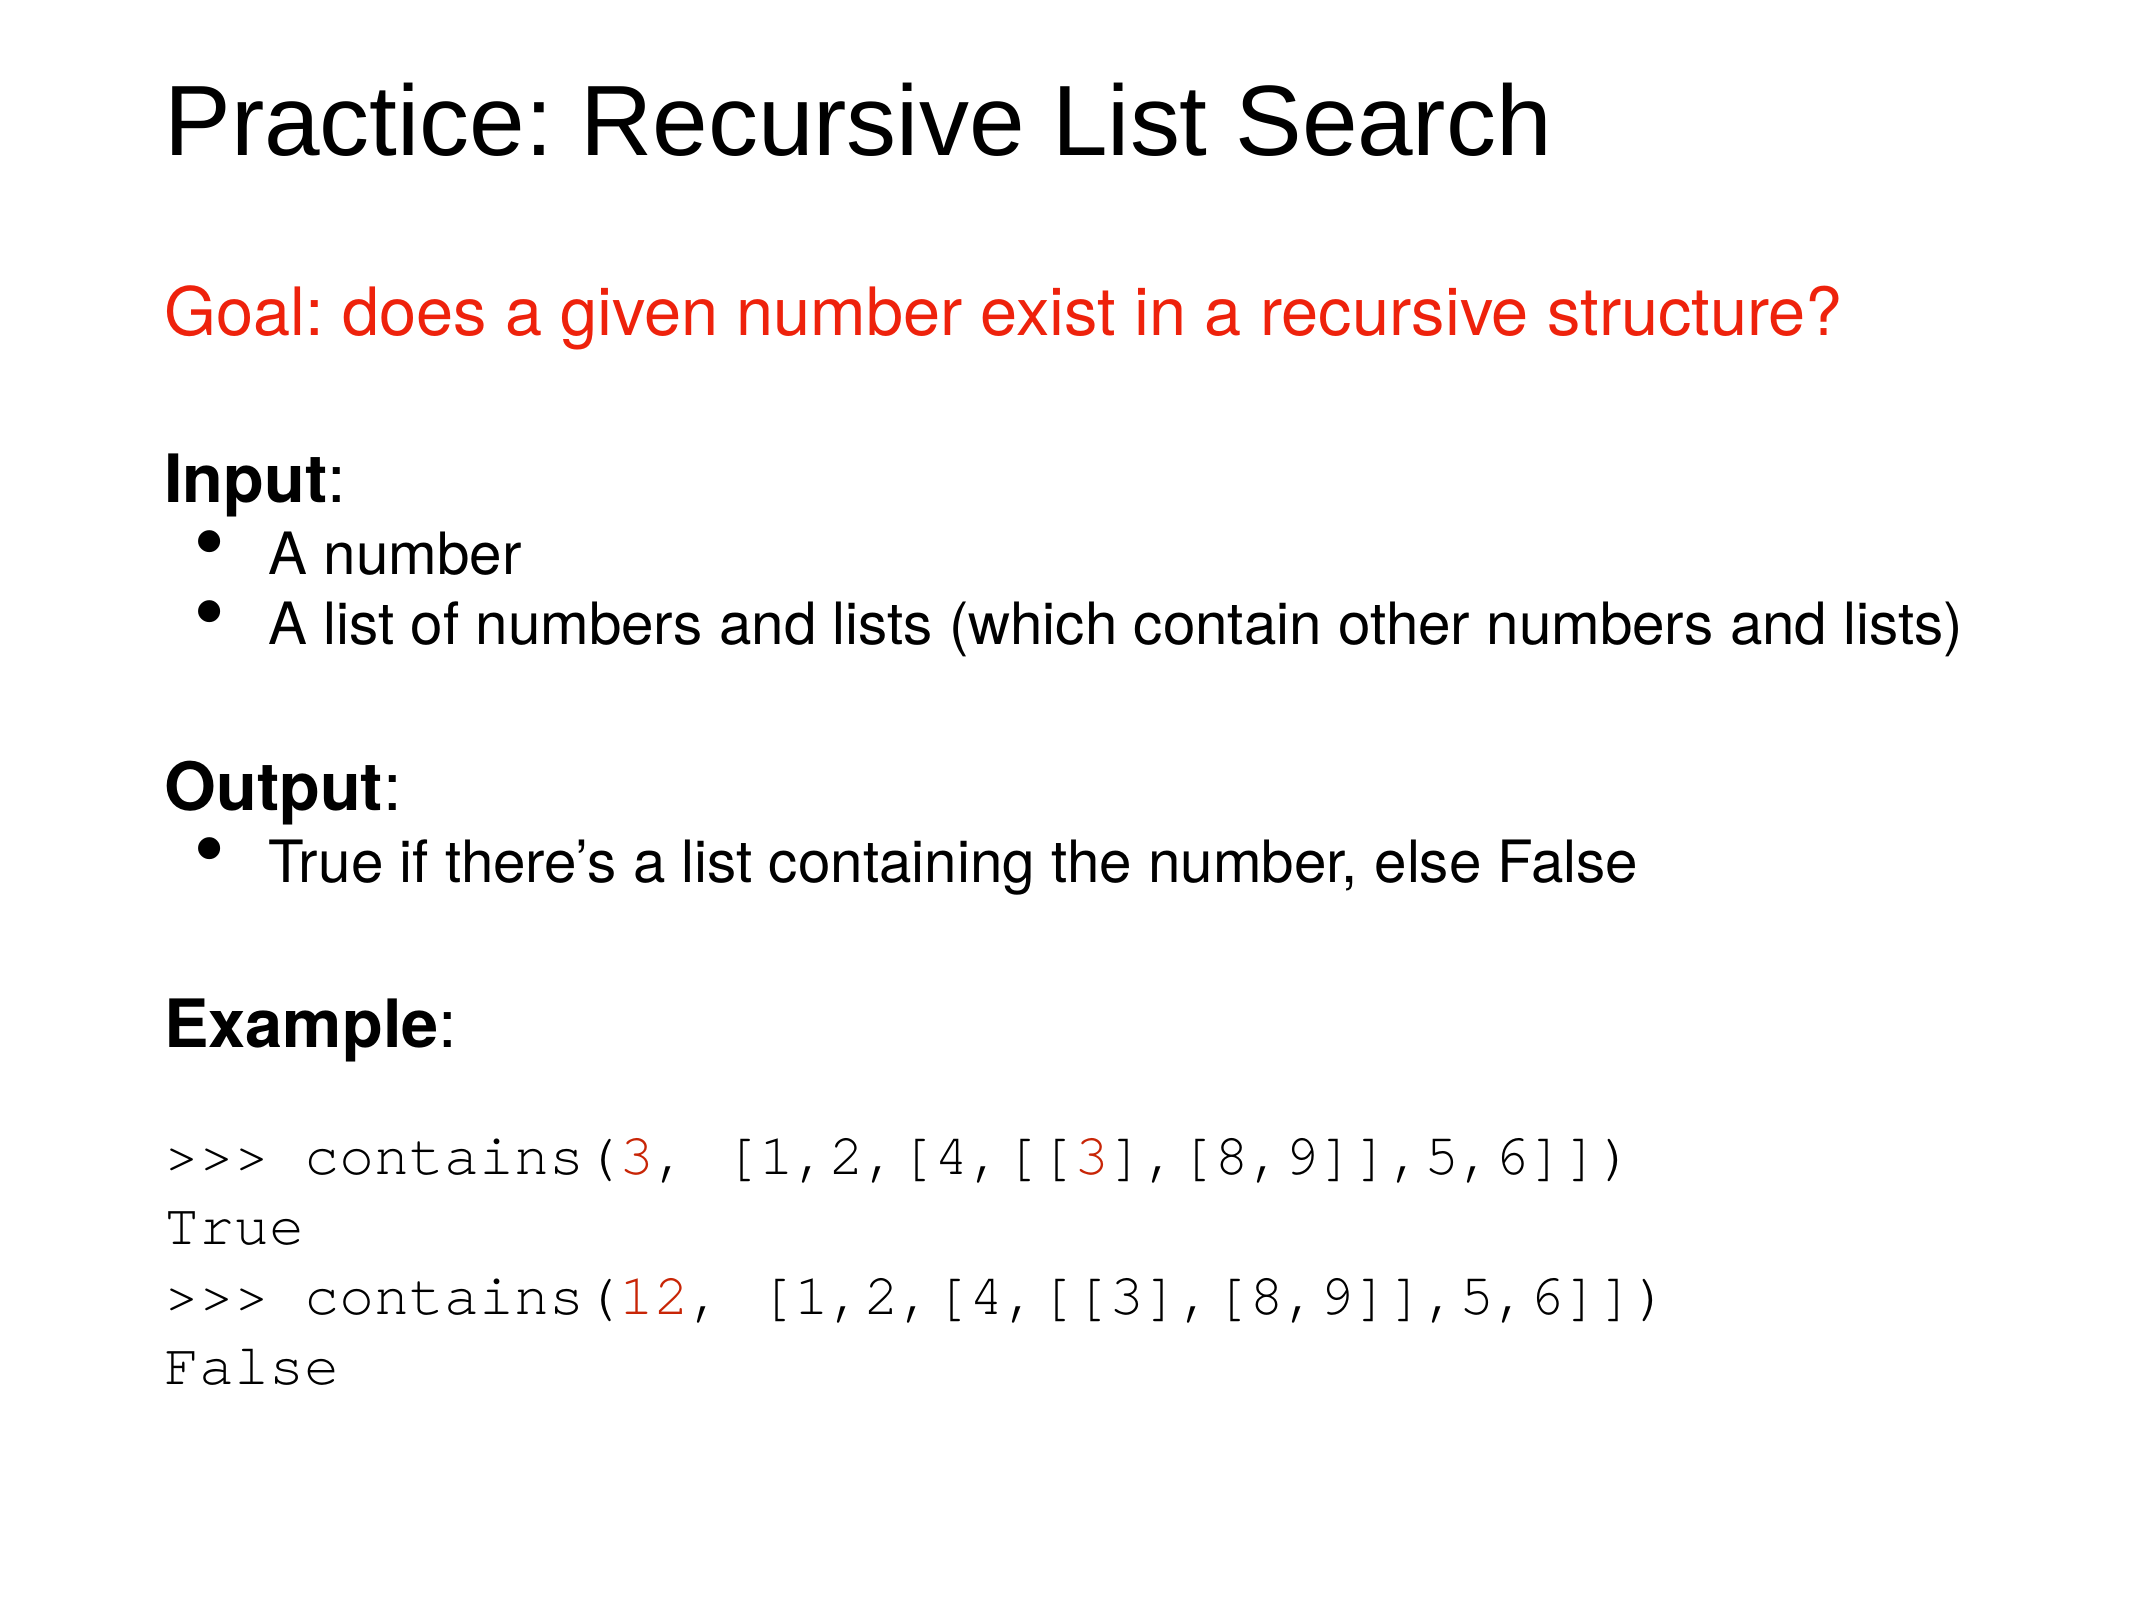

# Practice: Recursive List Search
Goal: does a given number exist in a recursive structure?
Input:
A number
A list of numbers and lists (which contain other numbers and lists)
Output:
True if there’s a list containing the number, else False
Example:
>>> contains(3, [1,2,[4,[[3],[8,9]],5,6]])
True
>>> contains(12, [1,2,[4,[[3],[8,9]],5,6]])
False